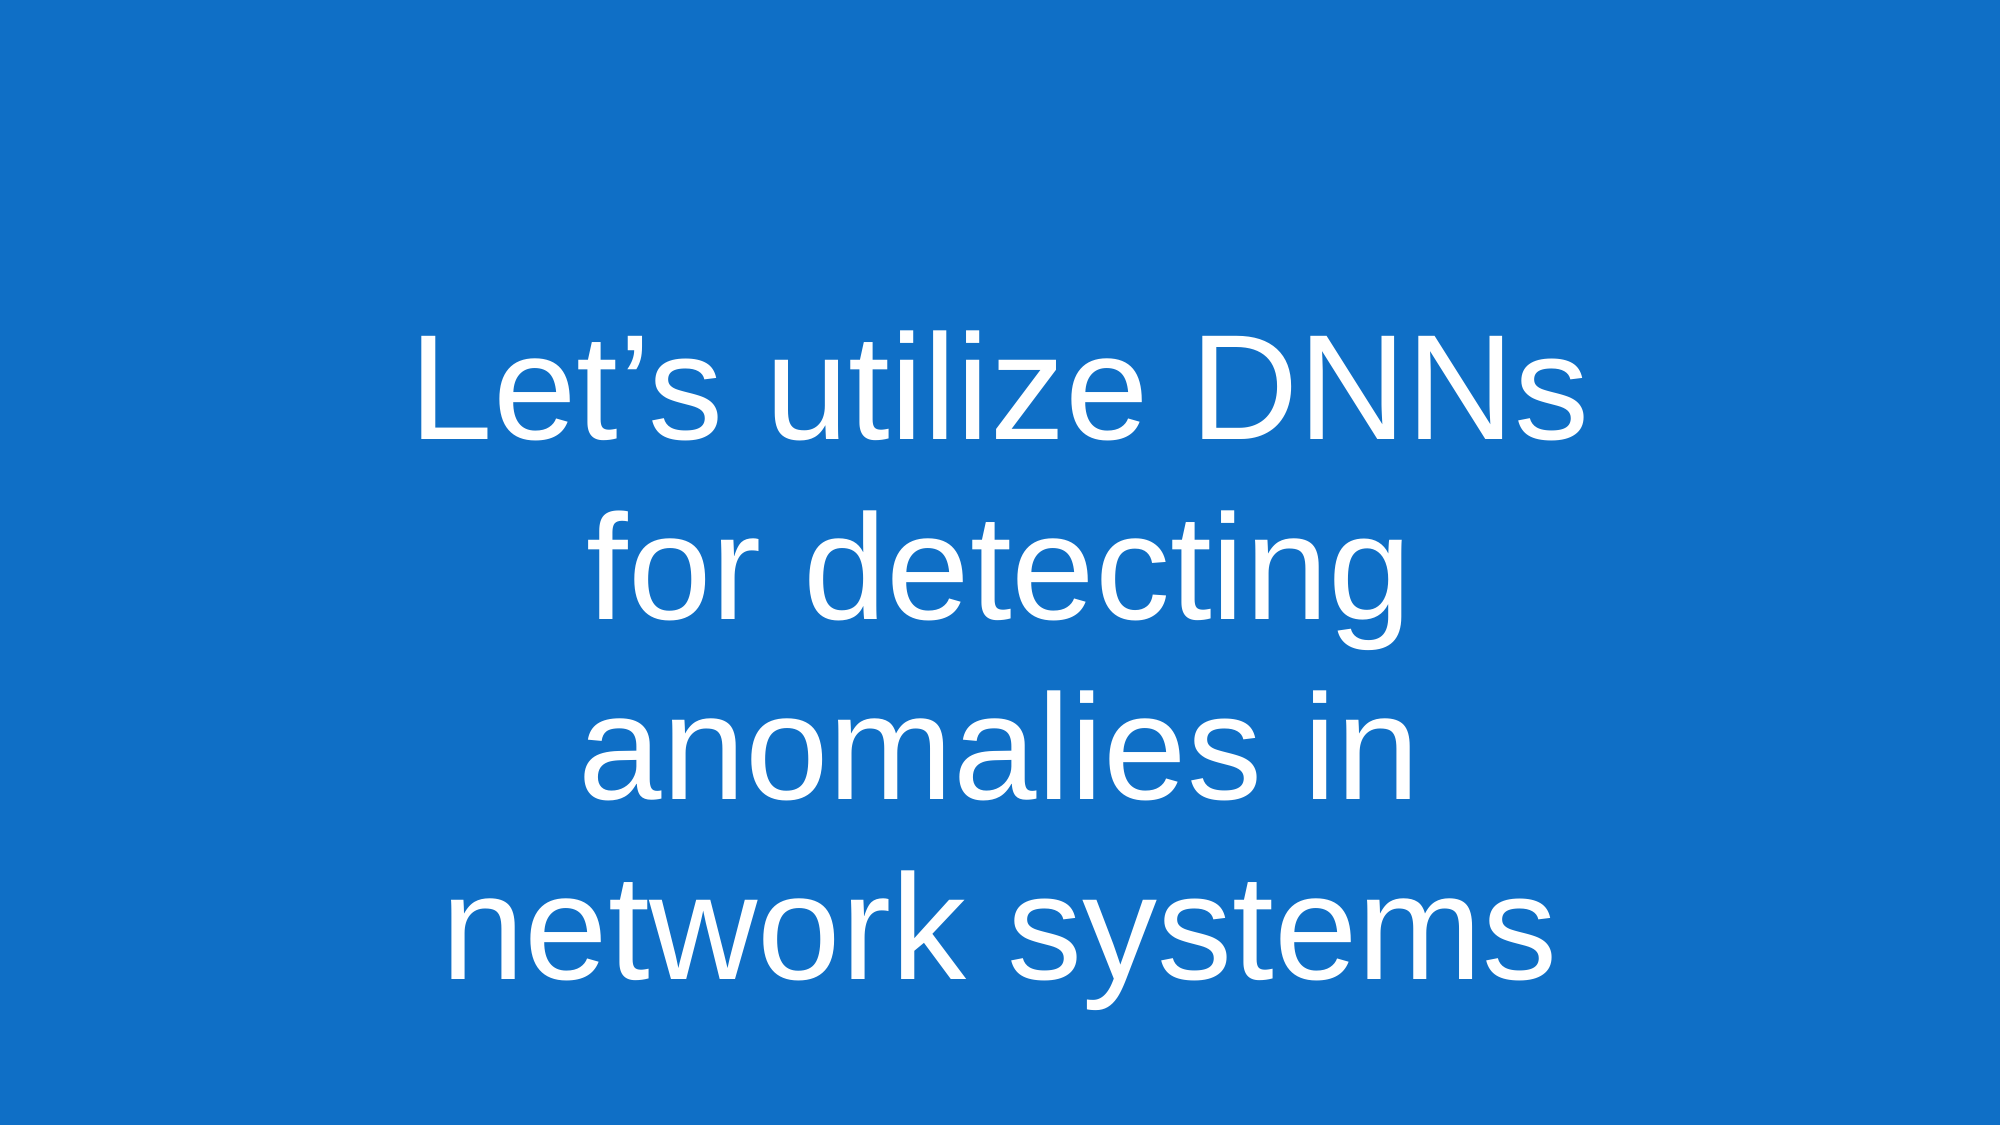

Let’s utilize DNNs for detecting anomalies in network systems